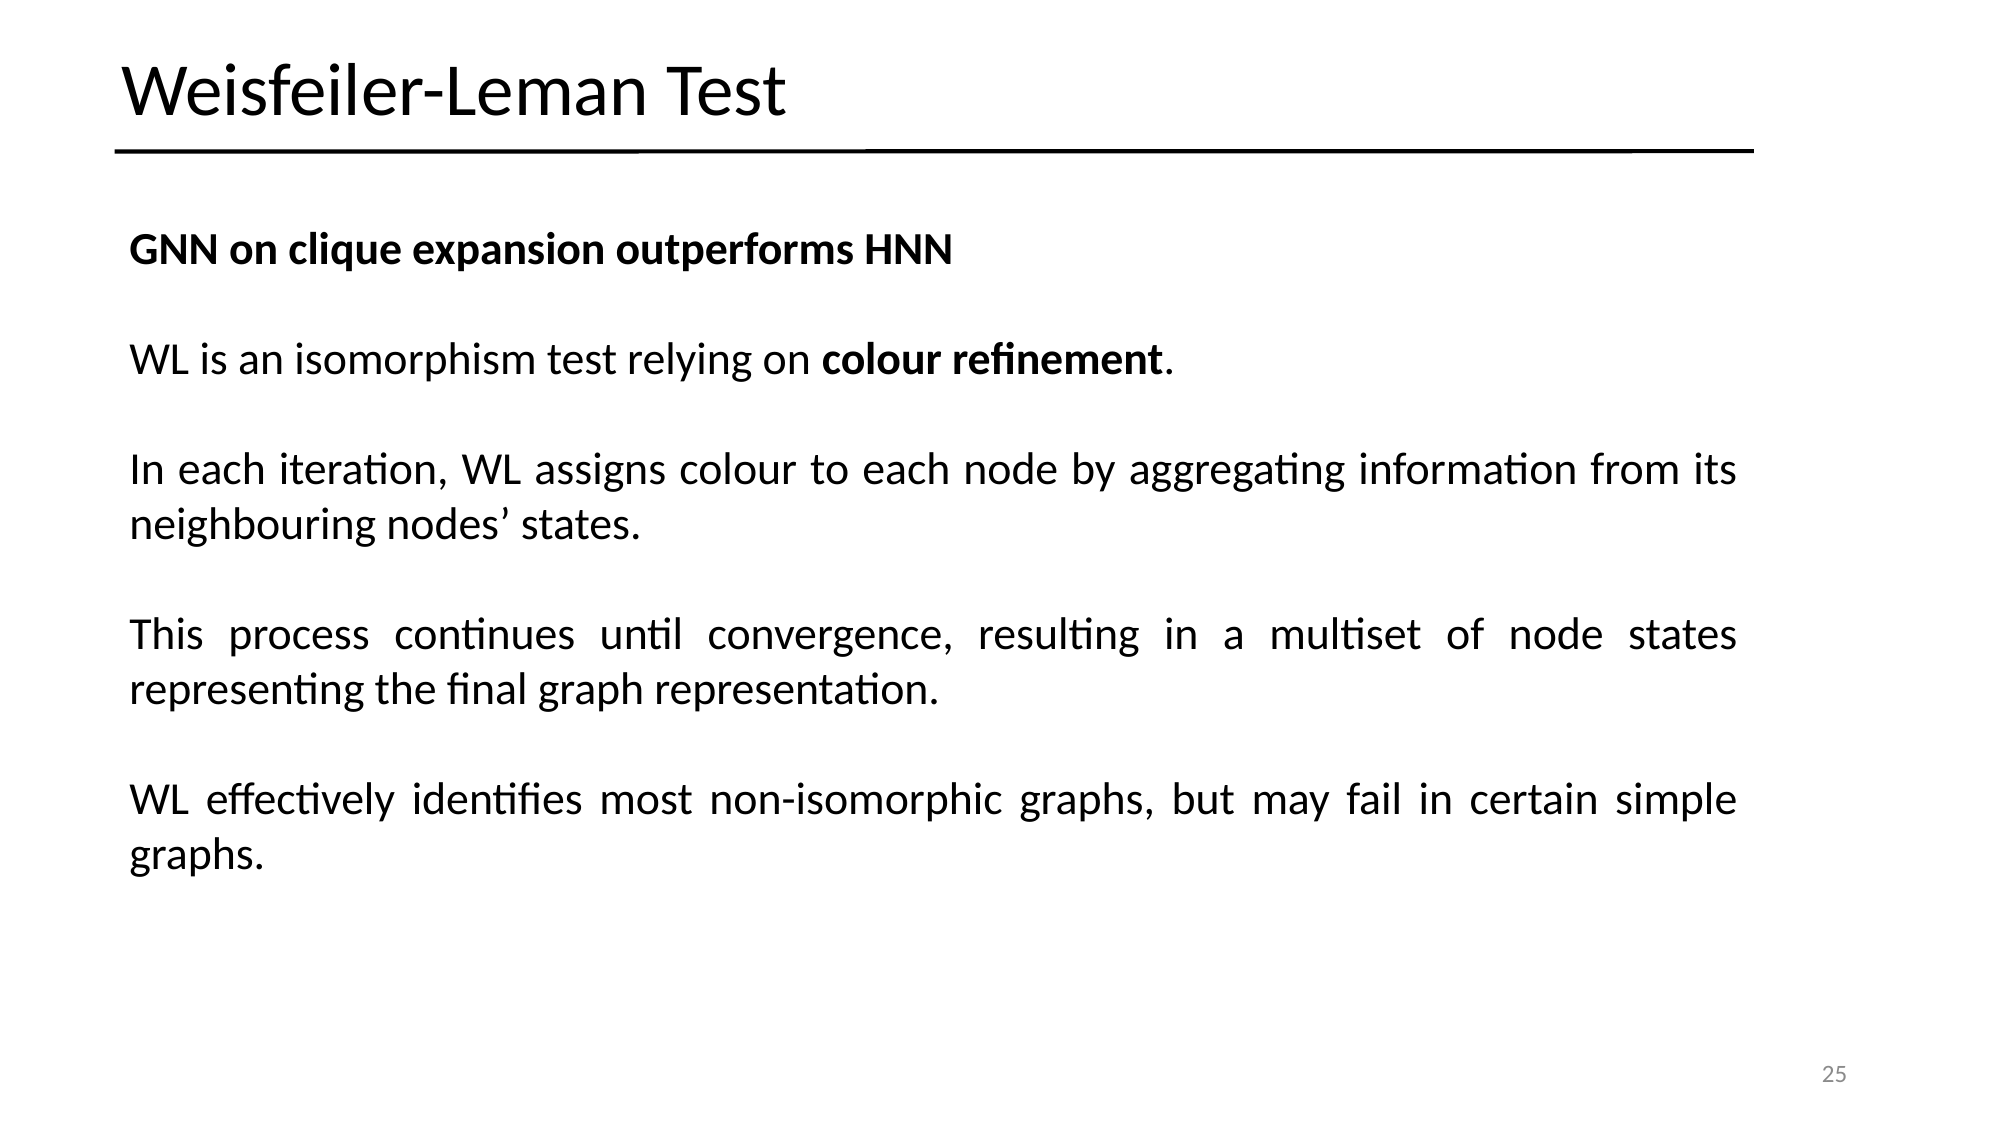

Weisfeiler-Leman Test
GNN on clique expansion outperforms HNN

WL is an isomorphism test relying on colour refinement.

In each iteration, WL assigns colour to each node by aggregating information from its neighbouring nodes’ states.

This process continues until convergence, resulting in a multiset of node states representing the final graph representation.

WL effectively identifies most non-isomorphic graphs, but may fail in certain simple graphs.

25